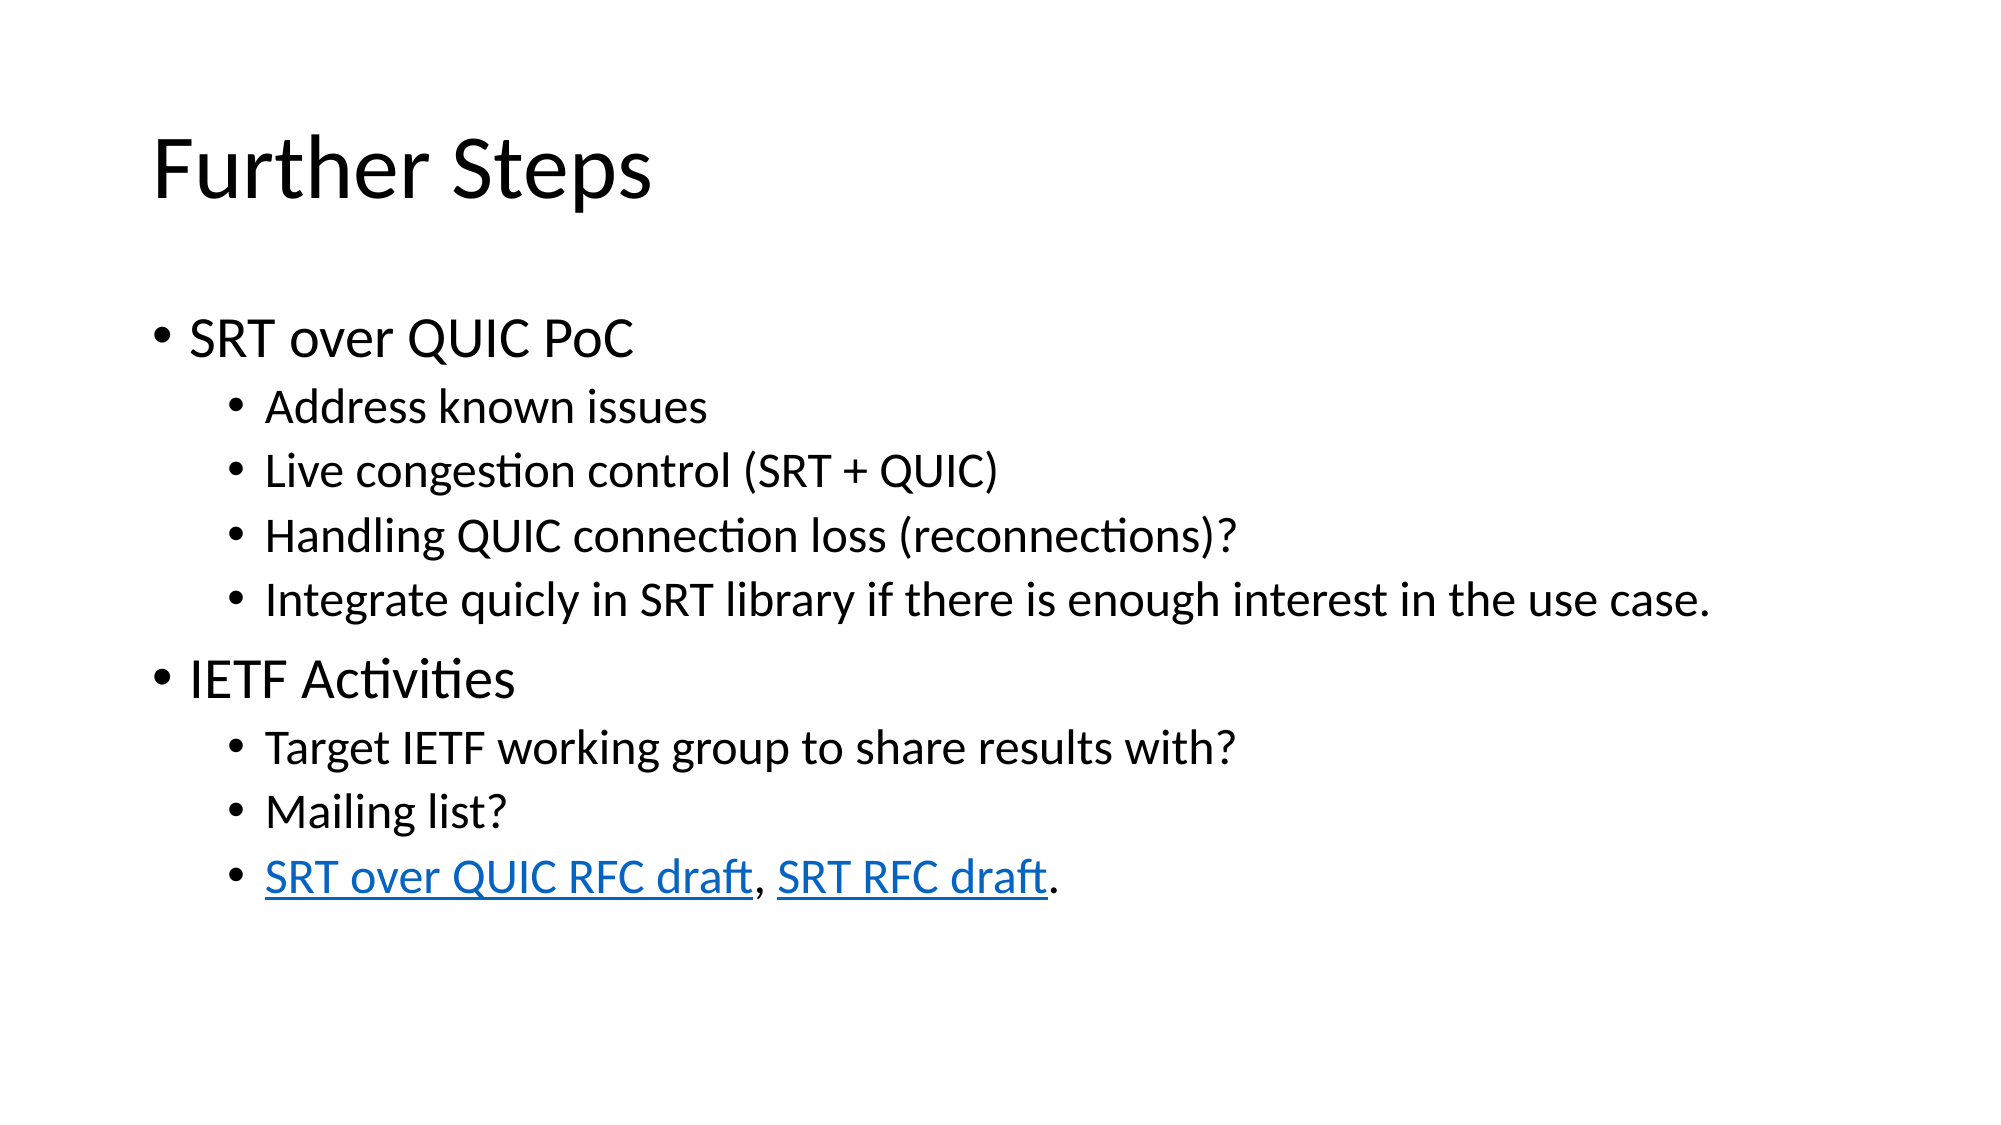

# Further Steps
SRT over QUIC PoC
Address known issues
Live congestion control (SRT + QUIC)
Handling QUIC connection loss (reconnections)?
Integrate quicly in SRT library if there is enough interest in the use case.
IETF Activities
Target IETF working group to share results with?
Mailing list?
SRT over QUIC RFC draft, SRT RFC draft.